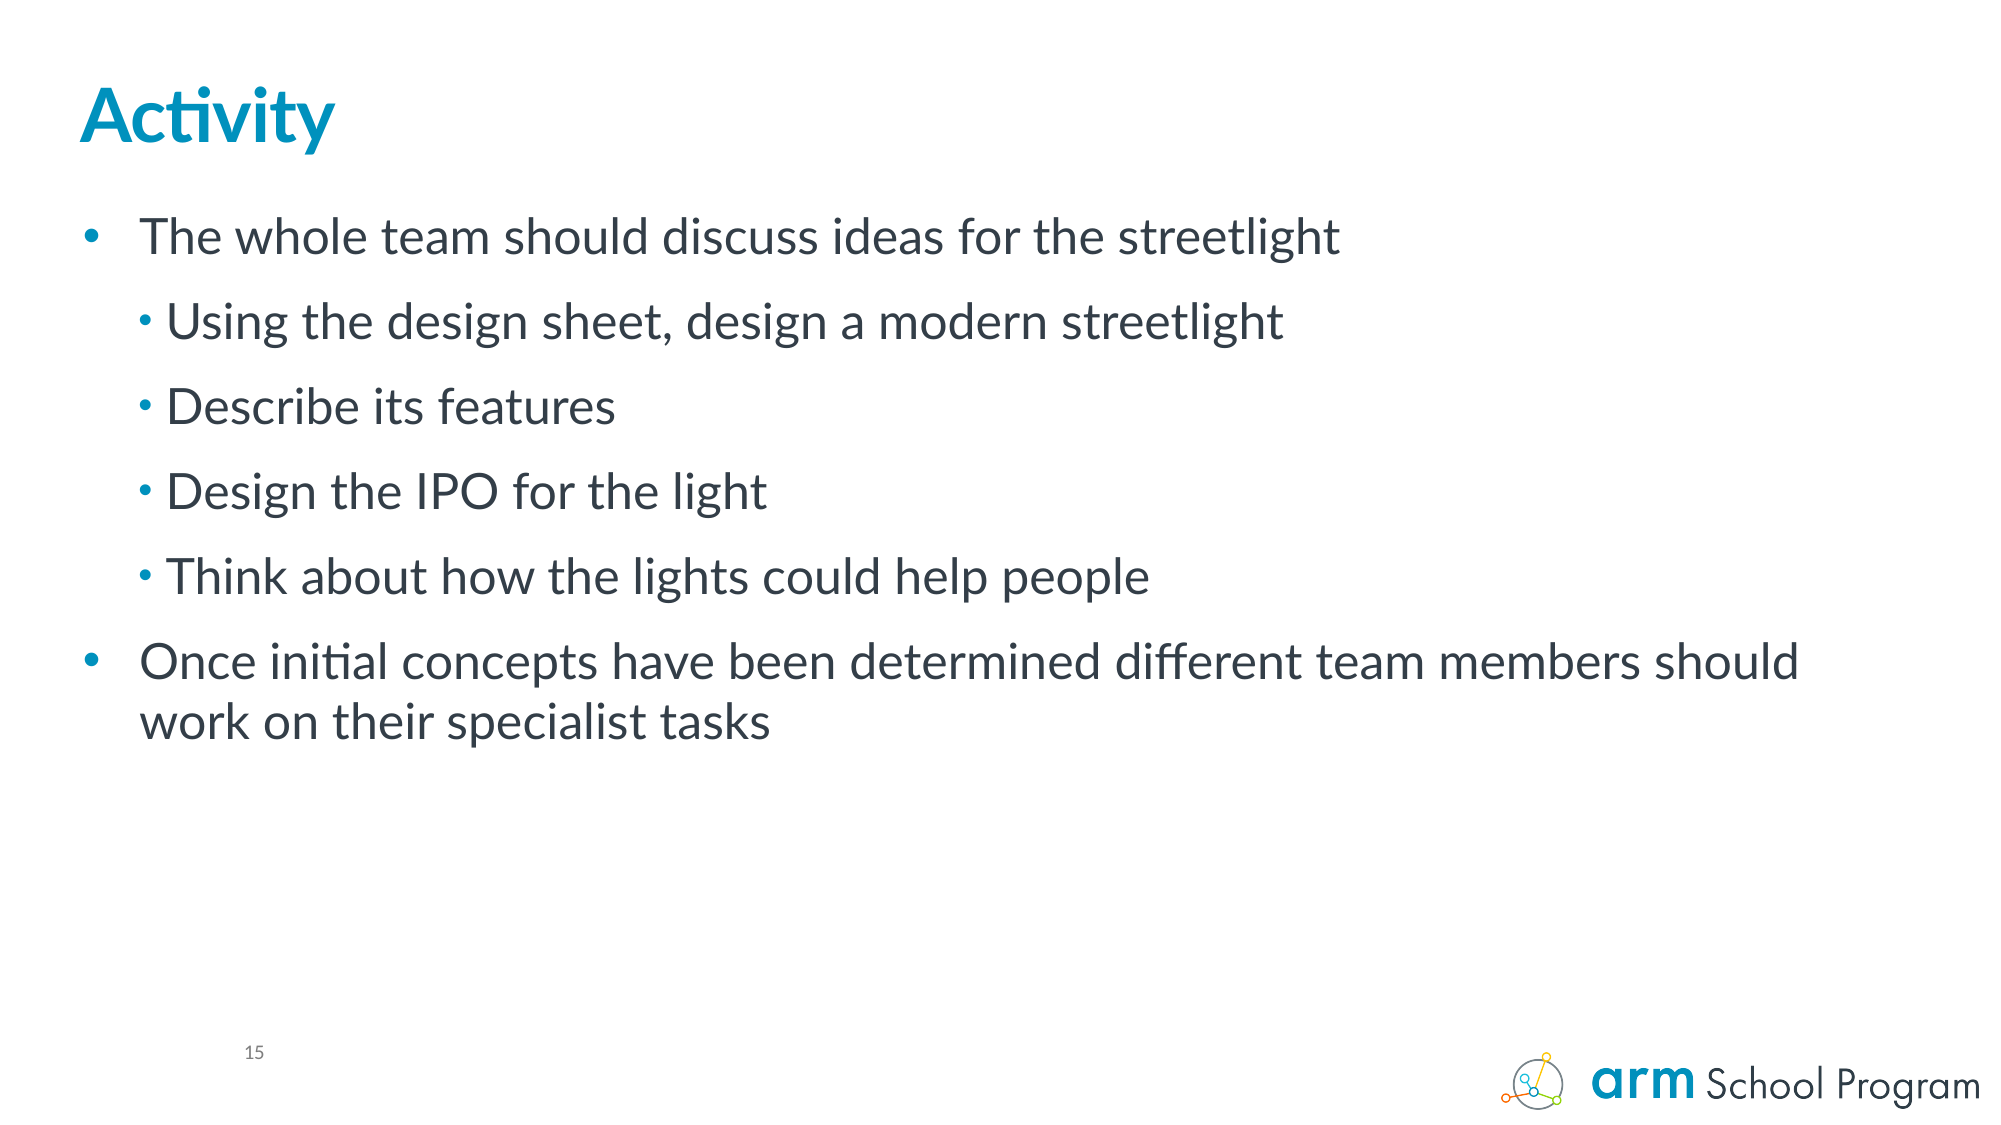

# Activity
The whole team should discuss ideas for the streetlight
Using the design sheet, design a modern streetlight
Describe its features
Design the IPO for the light
Think about how the lights could help people
Once initial concepts have been determined different team members should work on their specialist tasks